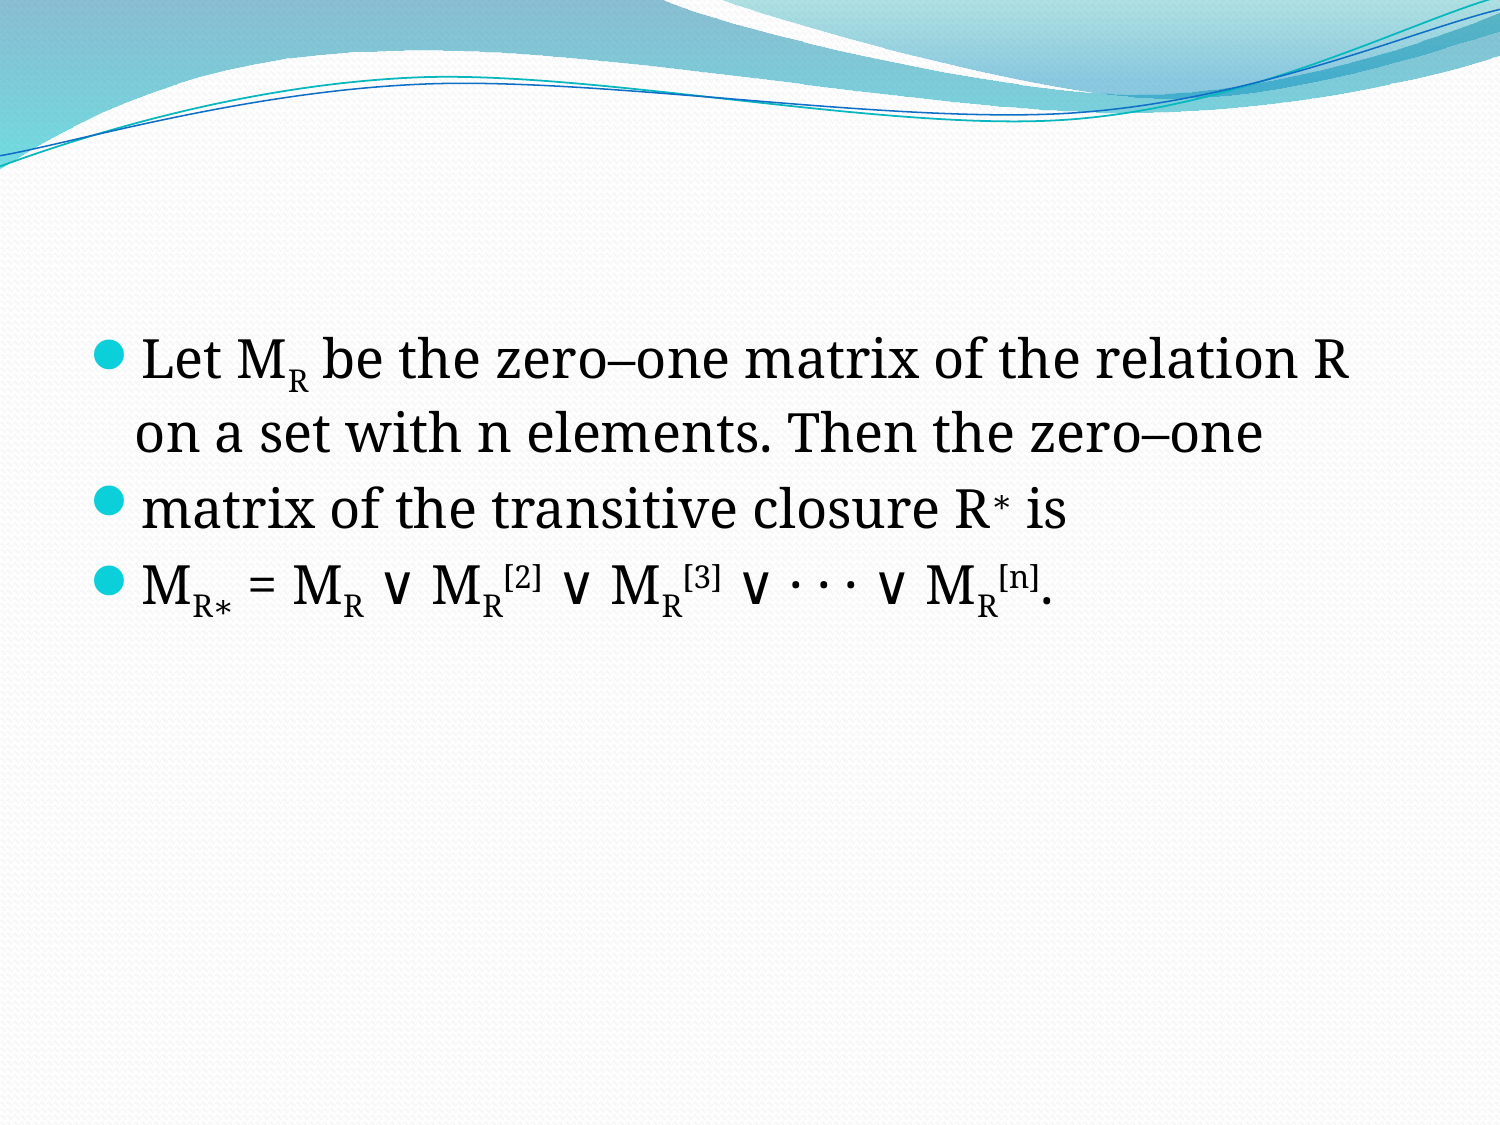

#
Let MR be the zero–one matrix of the relation R on a set with n elements. Then the zero–one
matrix of the transitive closure R∗ is
MR∗ = MR ∨ MR[2] ∨ MR[3] ∨ · · · ∨ MR[n].